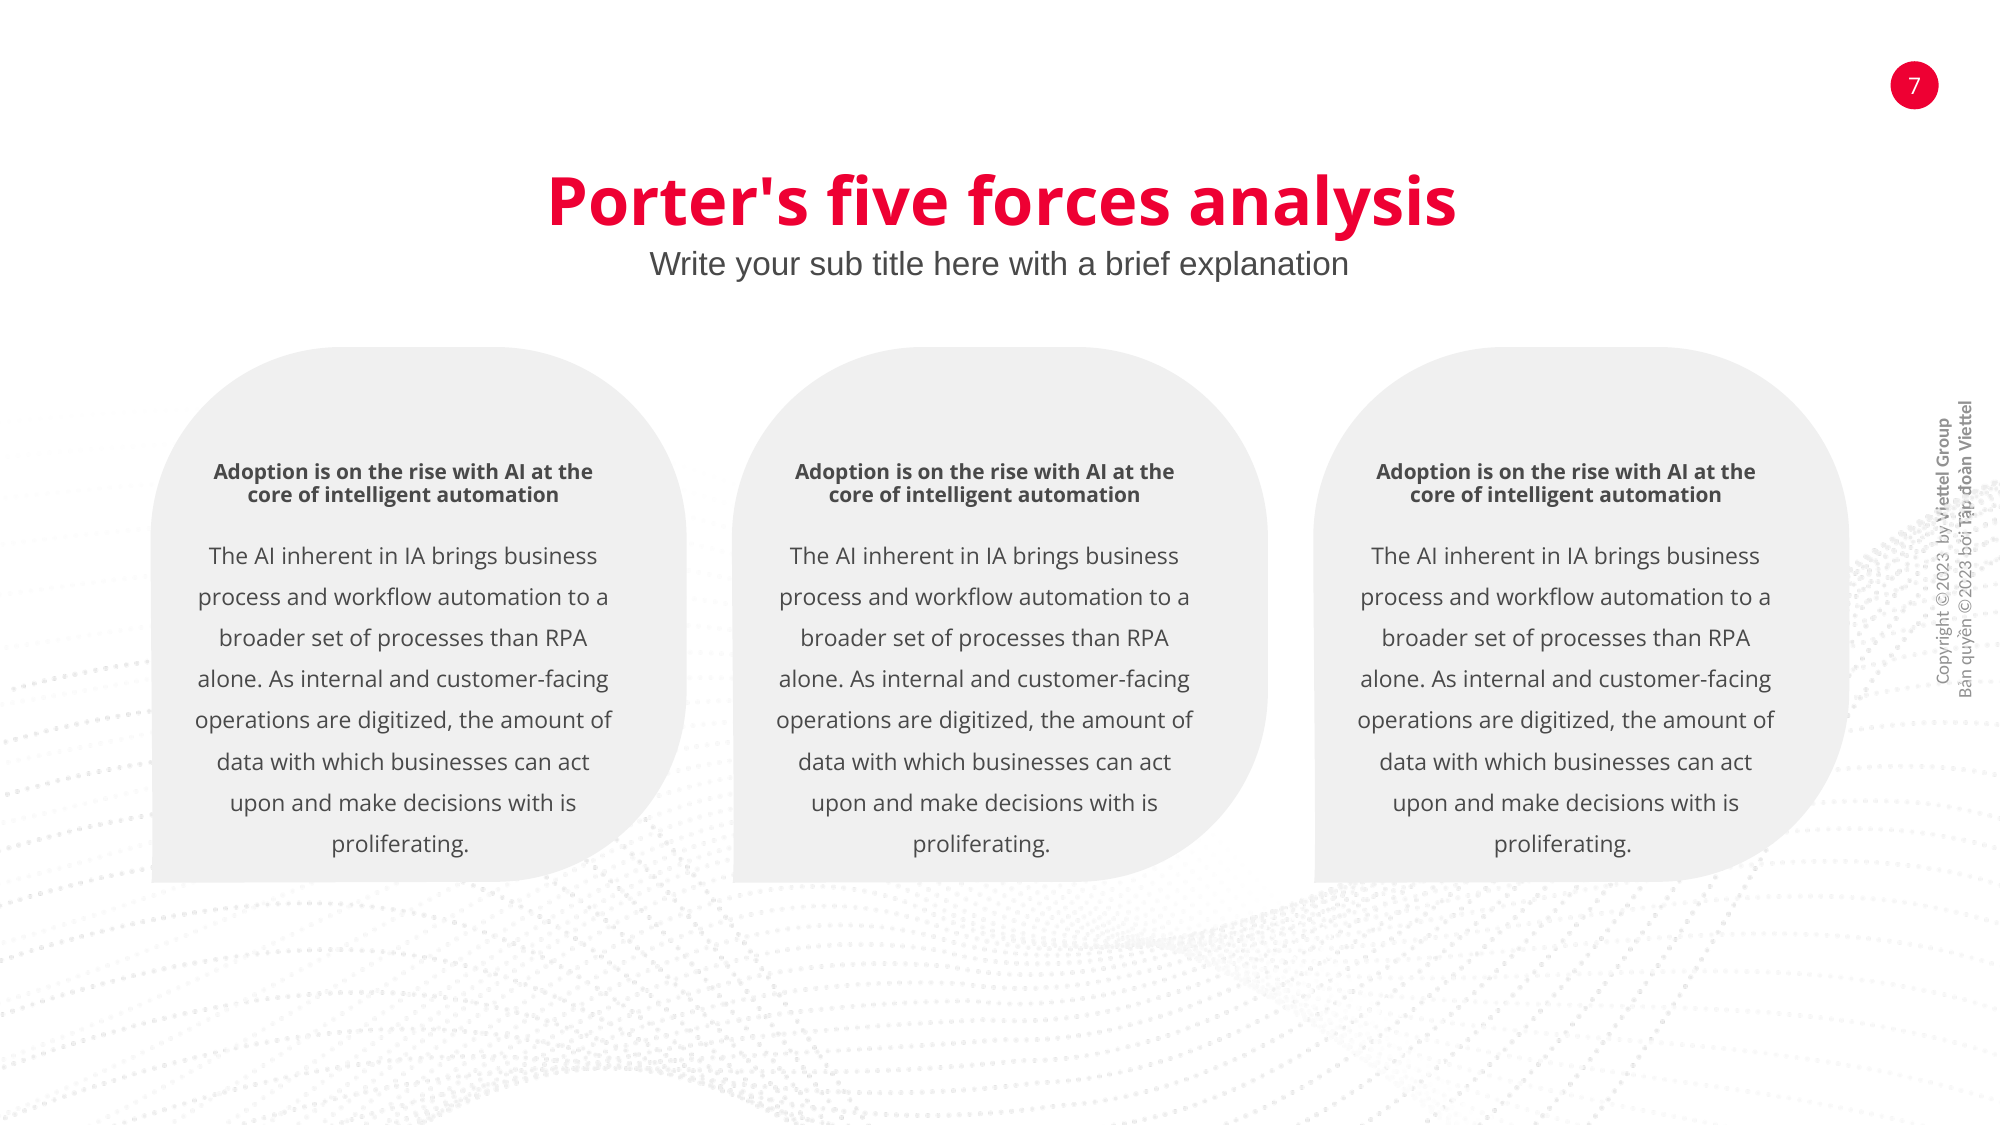

Porter's five forces analysis
Write your sub title here with a brief explanation
Adoption is on the rise with AI at the core of intelligent automation
The AI inherent in IA brings business process and workflow automation to a broader set of processes than RPA alone. As internal and customer-facing operations are digitized, the amount of data with which businesses can act upon and make decisions with is proliferating.

Adoption is on the rise with AI at the core of intelligent automation
The AI inherent in IA brings business process and workflow automation to a broader set of processes than RPA alone. As internal and customer-facing operations are digitized, the amount of data with which businesses can act upon and make decisions with is proliferating.

Adoption is on the rise with AI at the core of intelligent automation
The AI inherent in IA brings business process and workflow automation to a broader set of processes than RPA alone. As internal and customer-facing operations are digitized, the amount of data with which businesses can act upon and make decisions with is proliferating.